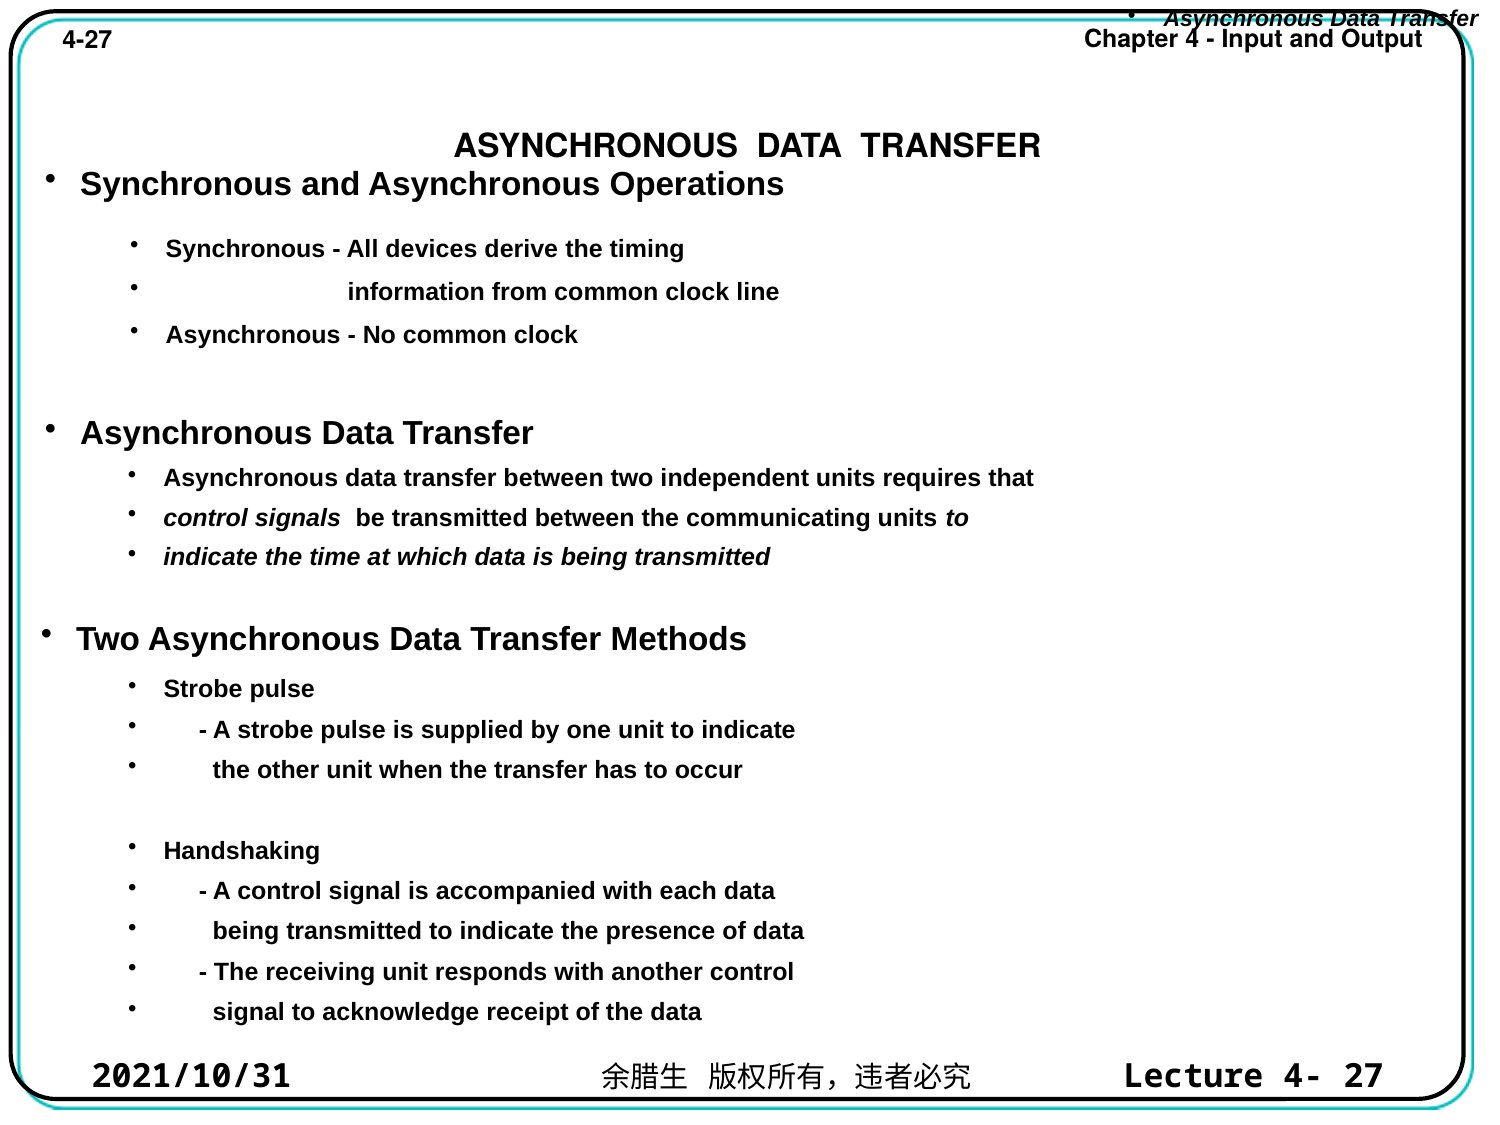

Asynchronous Data Transfer
# ASYNCHRONOUS  DATA  TRANSFER
Synchronous and Asynchronous Operations

Asynchronous Data Transfer
Synchronous - All devices derive the timing
                          information from common clock line
Asynchronous - No common clock

Asynchronous data transfer between two independent units requires that
control signals  be transmitted between the communicating units to
indicate the time at which data is being transmitted

Two Asynchronous Data Transfer Methods
Strobe pulse
     - A strobe pulse is supplied by one unit to indicate
       the other unit when the transfer has to occur

Handshaking
     - A control signal is accompanied with each data
       being transmitted to indicate the presence of data
     - The receiving unit responds with another control
       signal to acknowledge receipt of the data
2021/10/31
Lecture 4- 27